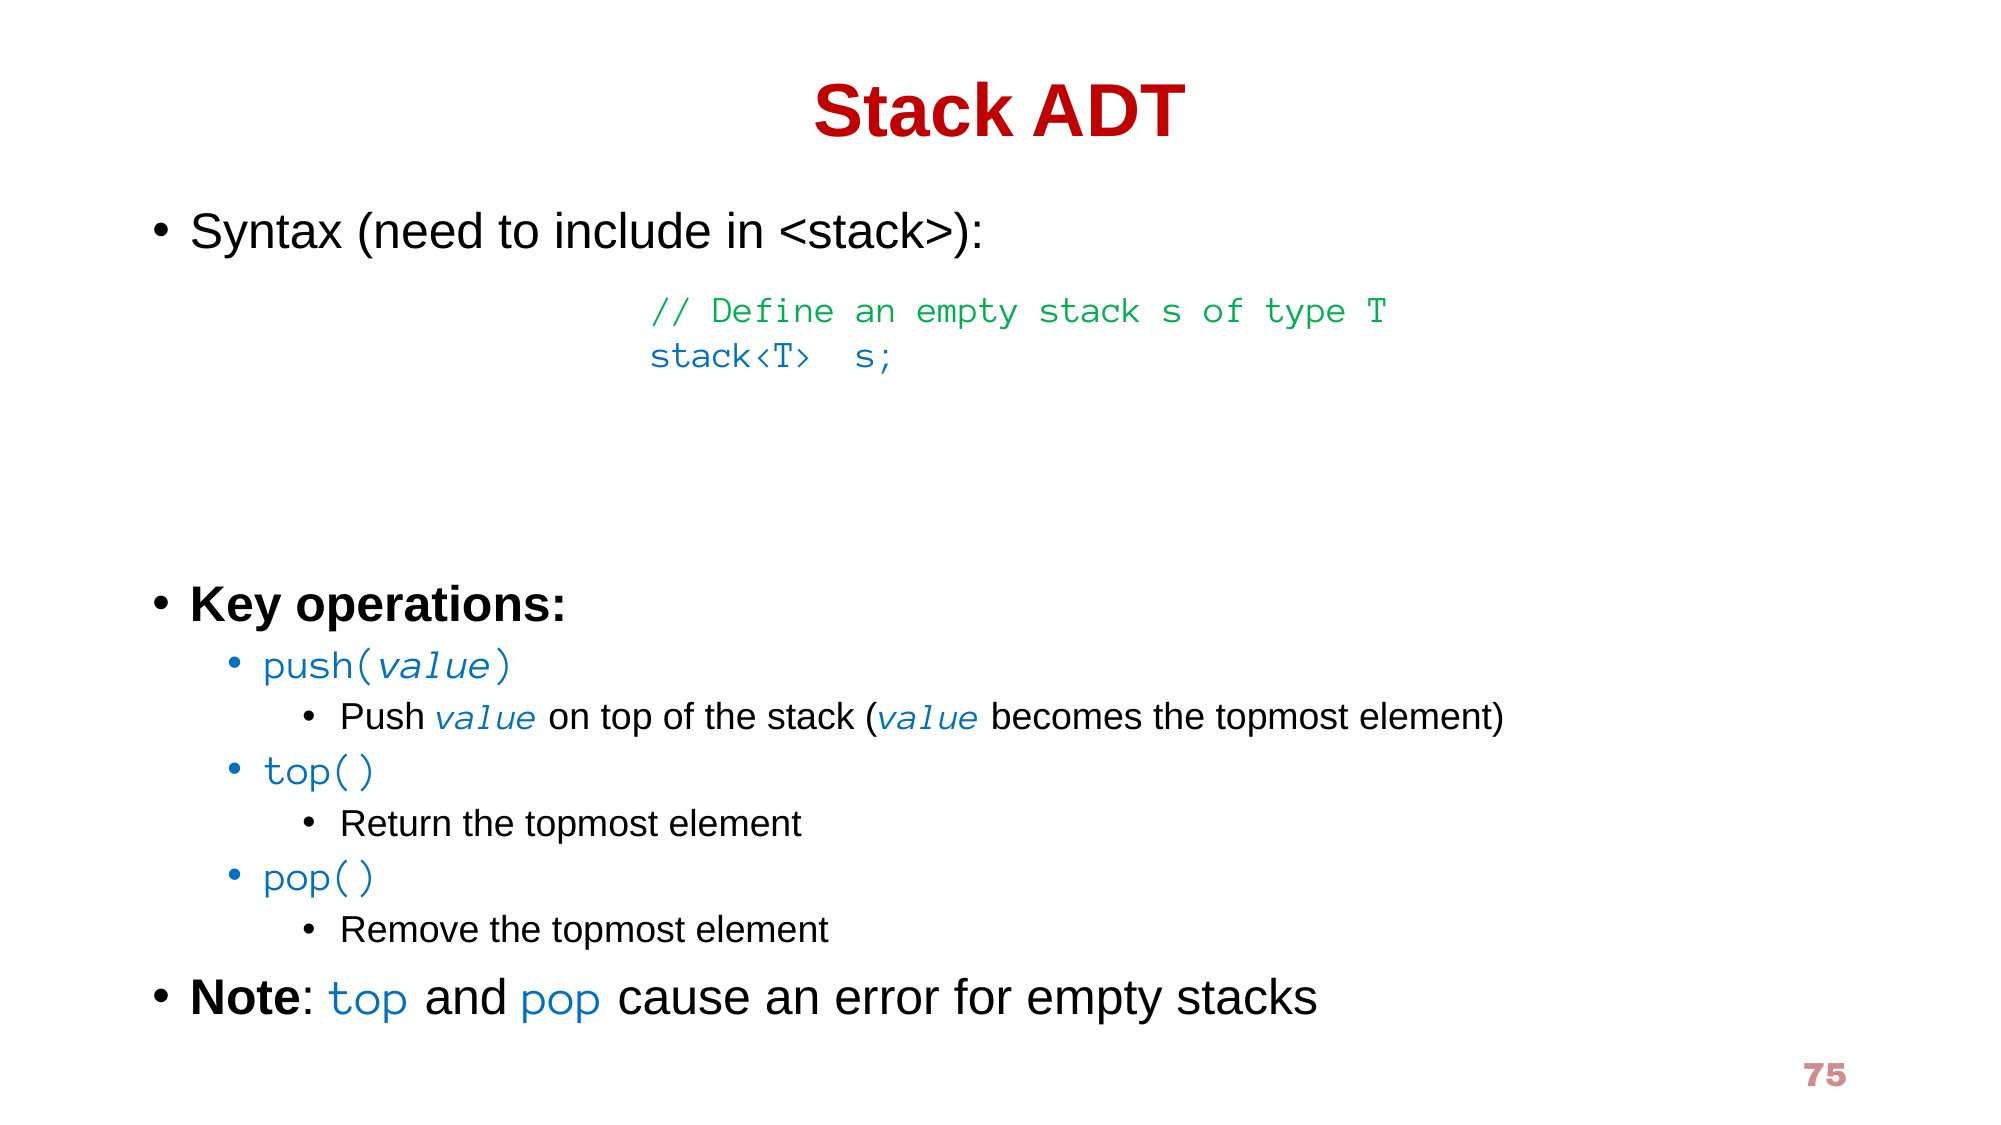

# Stack ADT
Syntax (need to include in <stack>):

Key operations:
push(value)
Push value on top of the stack (value becomes the topmost element)
top()
Return the topmost element
pop()
Remove the topmost element
Note: top and pop cause an error for empty stacks
// Define an empty stack s of type T
stack<T>  s;
75